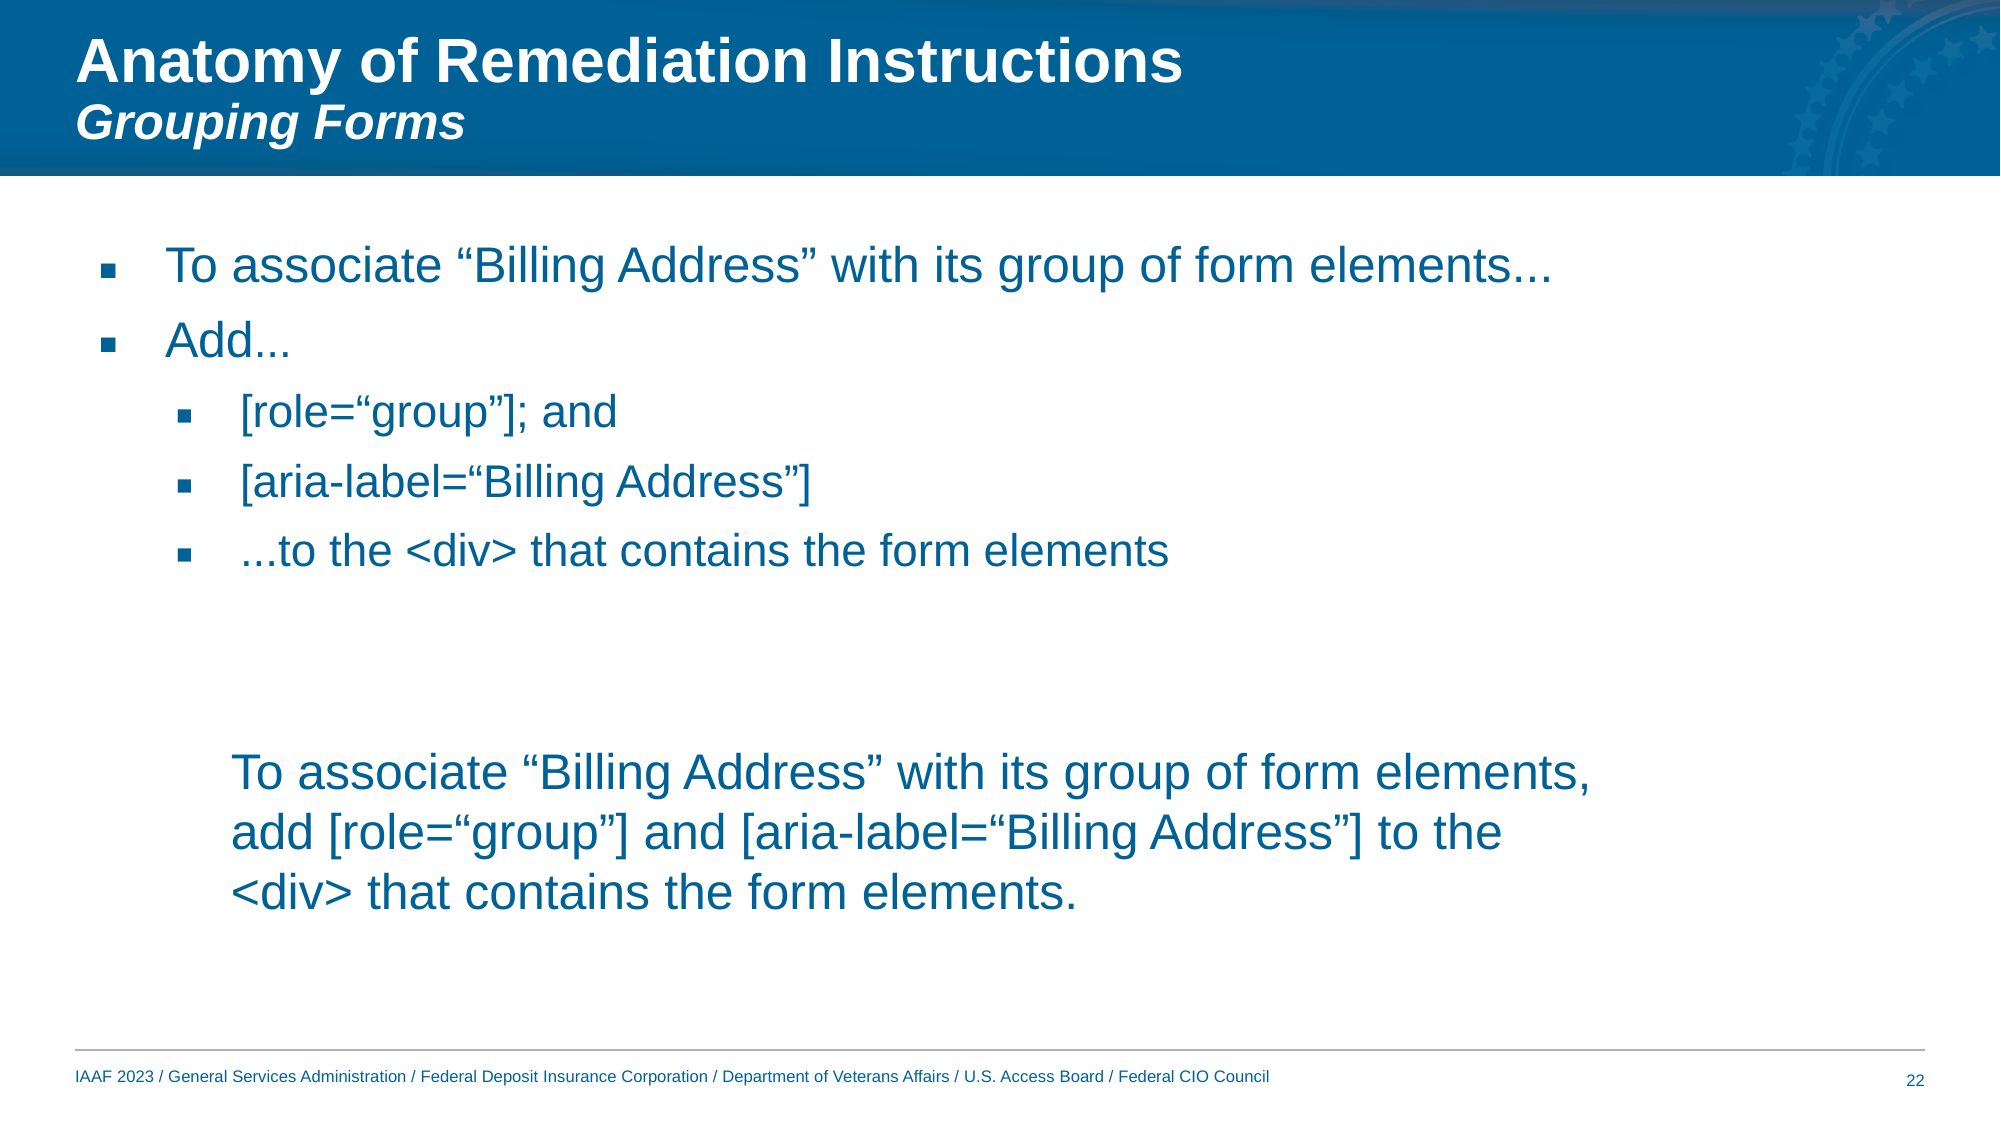

# Anatomy of Remediation Instructions Grouping Forms
To associate “Billing Address” with its group of form elements...
Add...
[role=“group”]; and
[aria-label=“Billing Address”]
...to the <div> that contains the form elements

To associate “Billing Address” with its group of form elements, add [role=“group”] and [aria-label=“Billing Address”] to the <div> that contains the form elements.

22